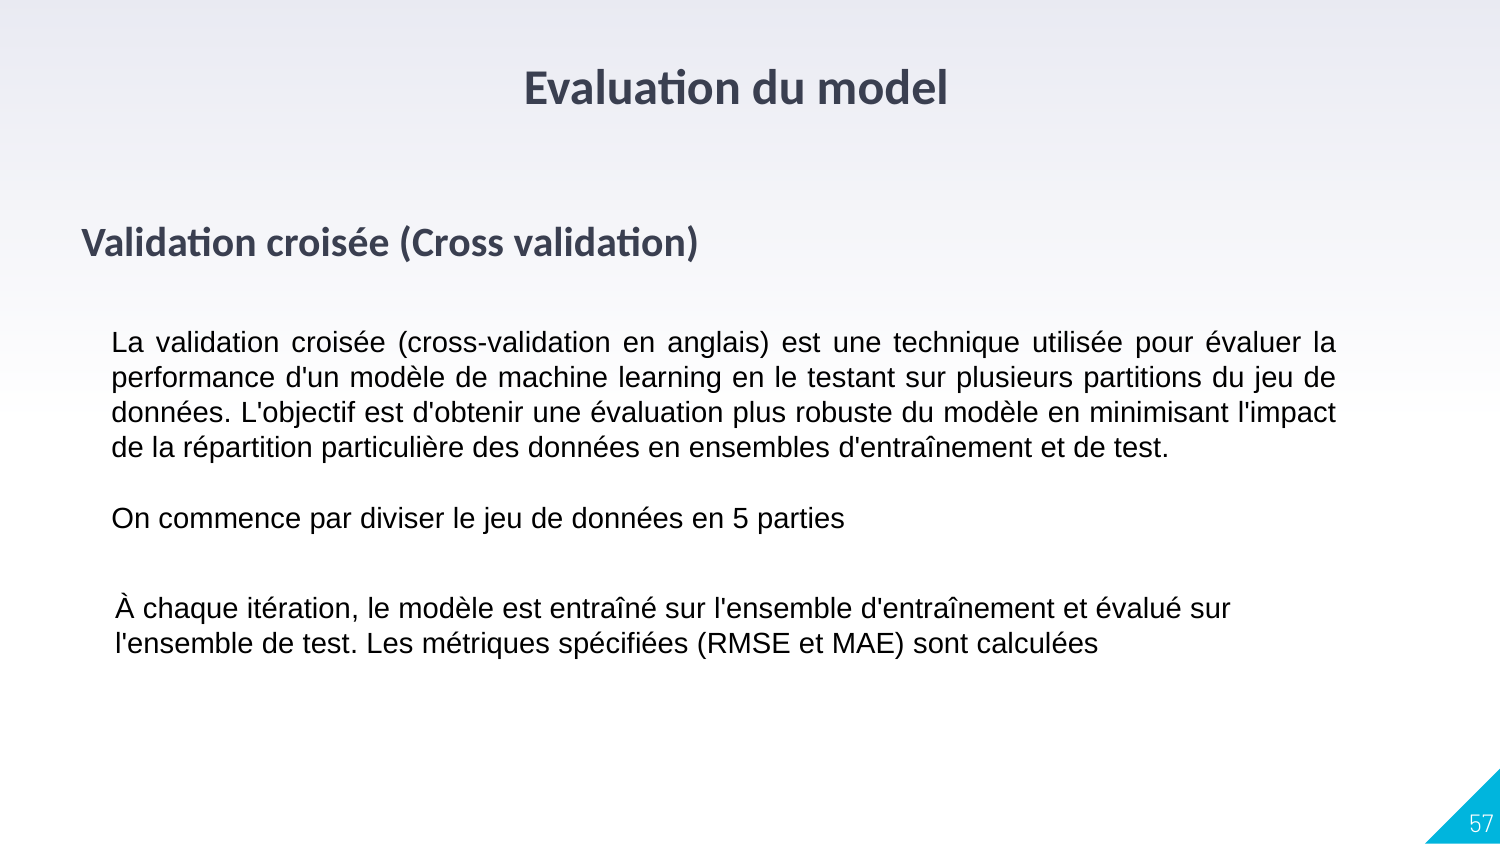

Evaluation du model

Validation croisée (Cross validation)
La validation croisée (cross-validation en anglais) est une technique utilisée pour évaluer la performance d'un modèle de machine learning en le testant sur plusieurs partitions du jeu de données. L'objectif est d'obtenir une évaluation plus robuste du modèle en minimisant l'impact de la répartition particulière des données en ensembles d'entraînement et de test.
On commence par diviser le jeu de données en 5 parties
À chaque itération, le modèle est entraîné sur l'ensemble d'entraînement et évalué sur l'ensemble de test. Les métriques spécifiées (RMSE et MAE) sont calculées

57